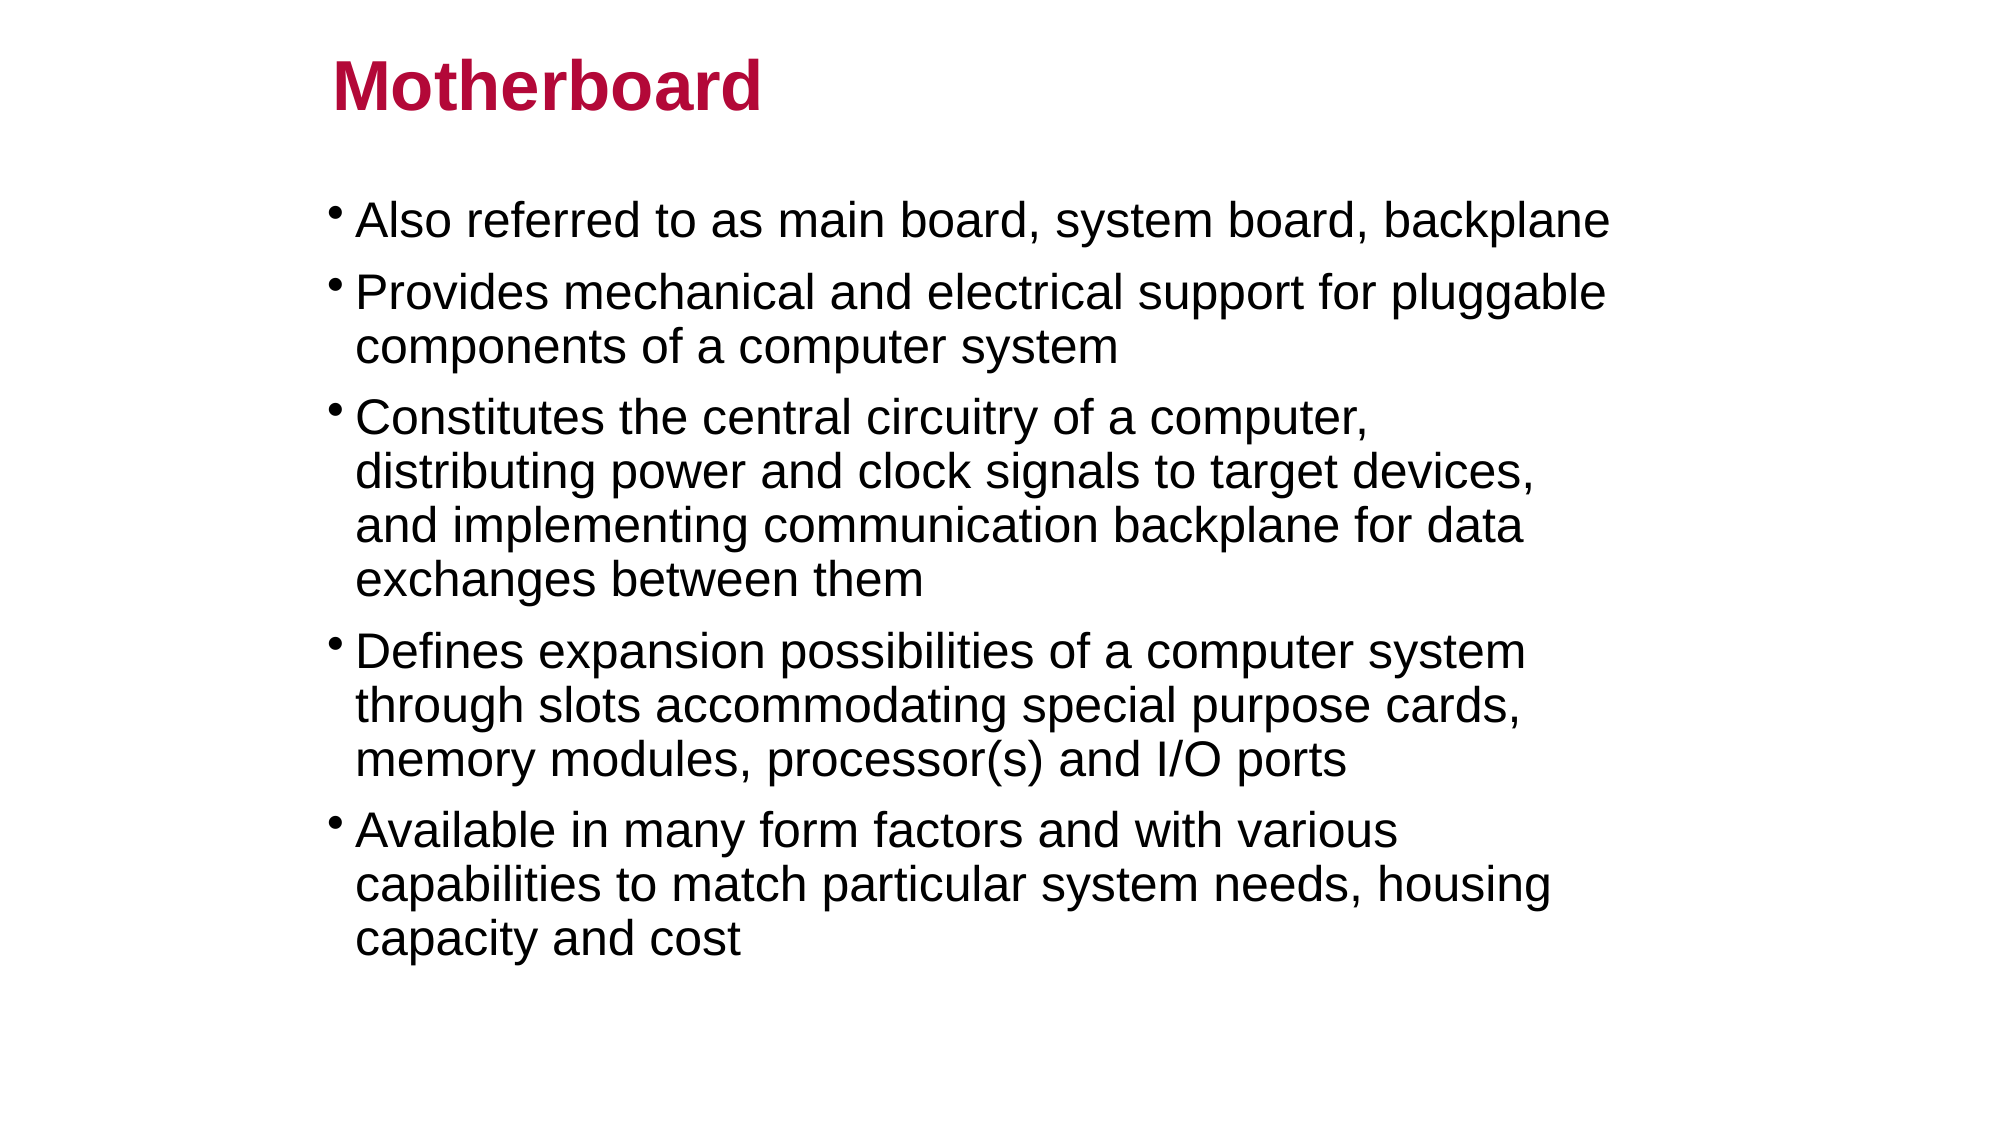

Motherboard
Also referred to as main board, system board, backplane
Provides mechanical and electrical support for pluggable components of a computer system
Constitutes the central circuitry of a computer, distributing power and clock signals to target devices, and implementing communication backplane for data exchanges between them
Defines expansion possibilities of a computer system through slots accommodating special purpose cards, memory modules, processor(s) and I/O ports
Available in many form factors and with various capabilities to match particular system needs, housing capacity and cost